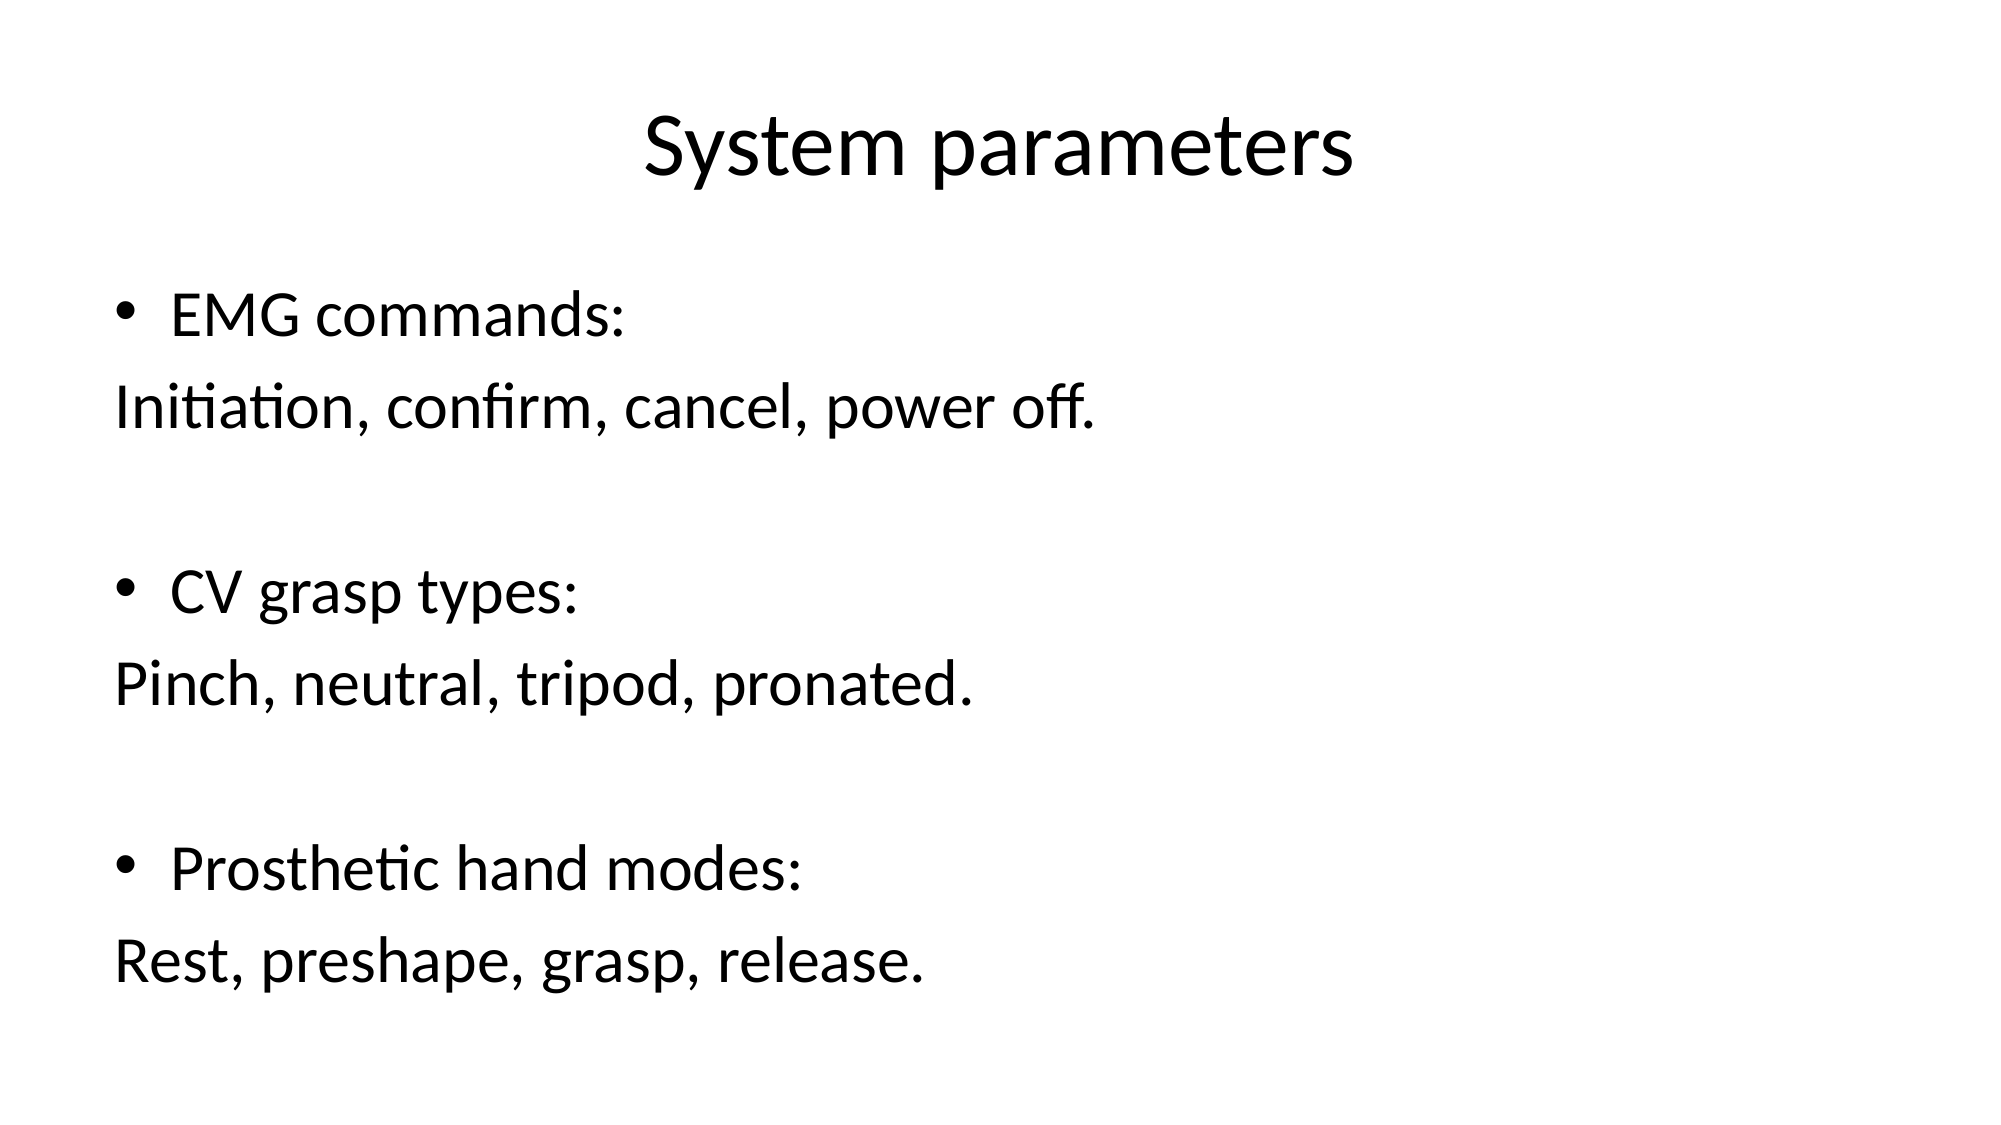

# System parameters
EMG commands:
Initiation, confirm, cancel, power off.

CV grasp types:
Pinch, neutral, tripod, pronated.

Prosthetic hand modes:
Rest, preshape, grasp, release.